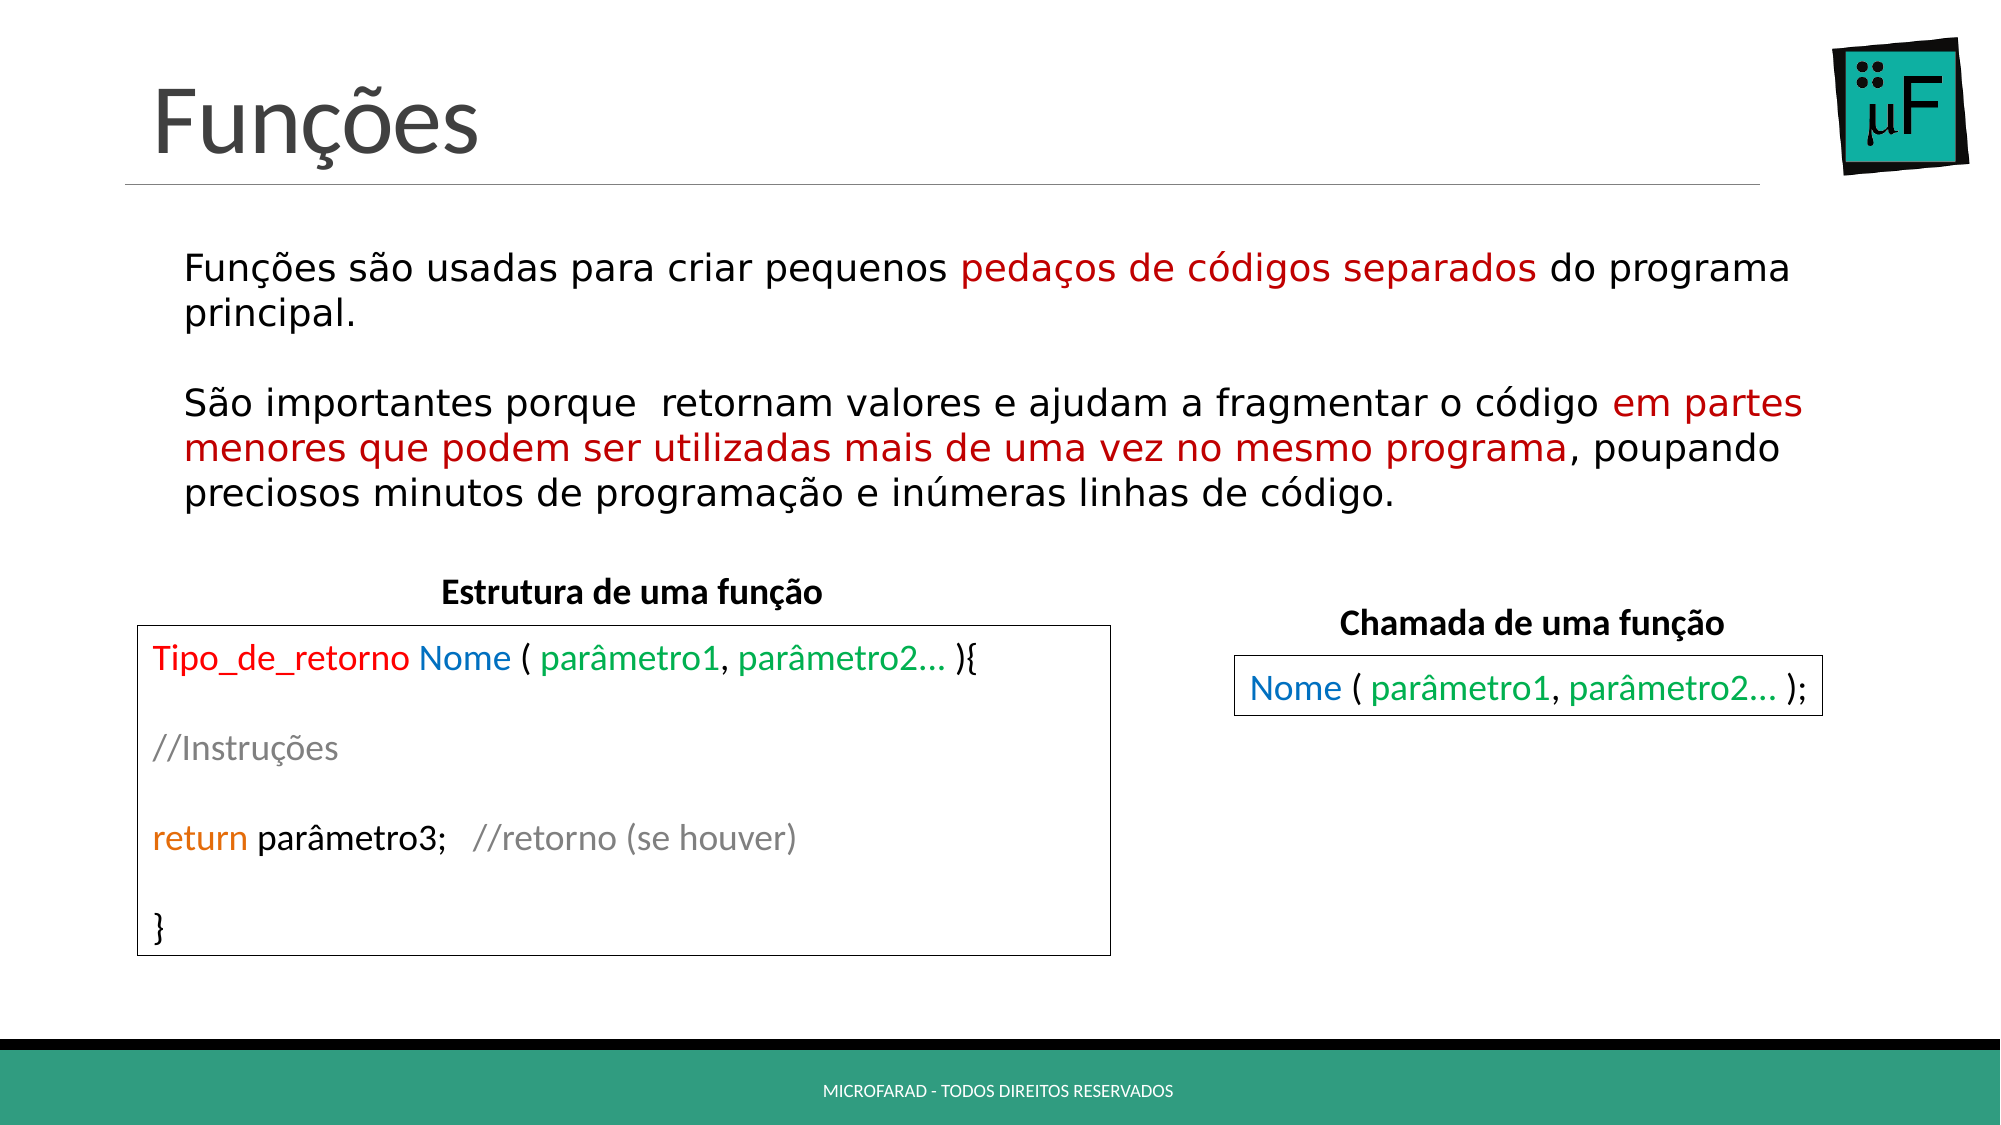

# Funções
Funções são usadas para criar pequenos pedaços de códigos separados do programa principal.

São importantes porque  retornam valores e ajudam a fragmentar o código em partes menores que podem ser utilizadas mais de uma vez no mesmo programa, poupando preciosos minutos de programação e inúmeras linhas de código.
Estrutura de uma função
Chamada de uma função
Tipo_de_retorno Nome ( parâmetro1, parâmetro2... ){

//Instruções

return parâmetro3;   //retorno (se houver)

}
Nome ( parâmetro1, parâmetro2... );
Microfarad - Todos direitos reservados